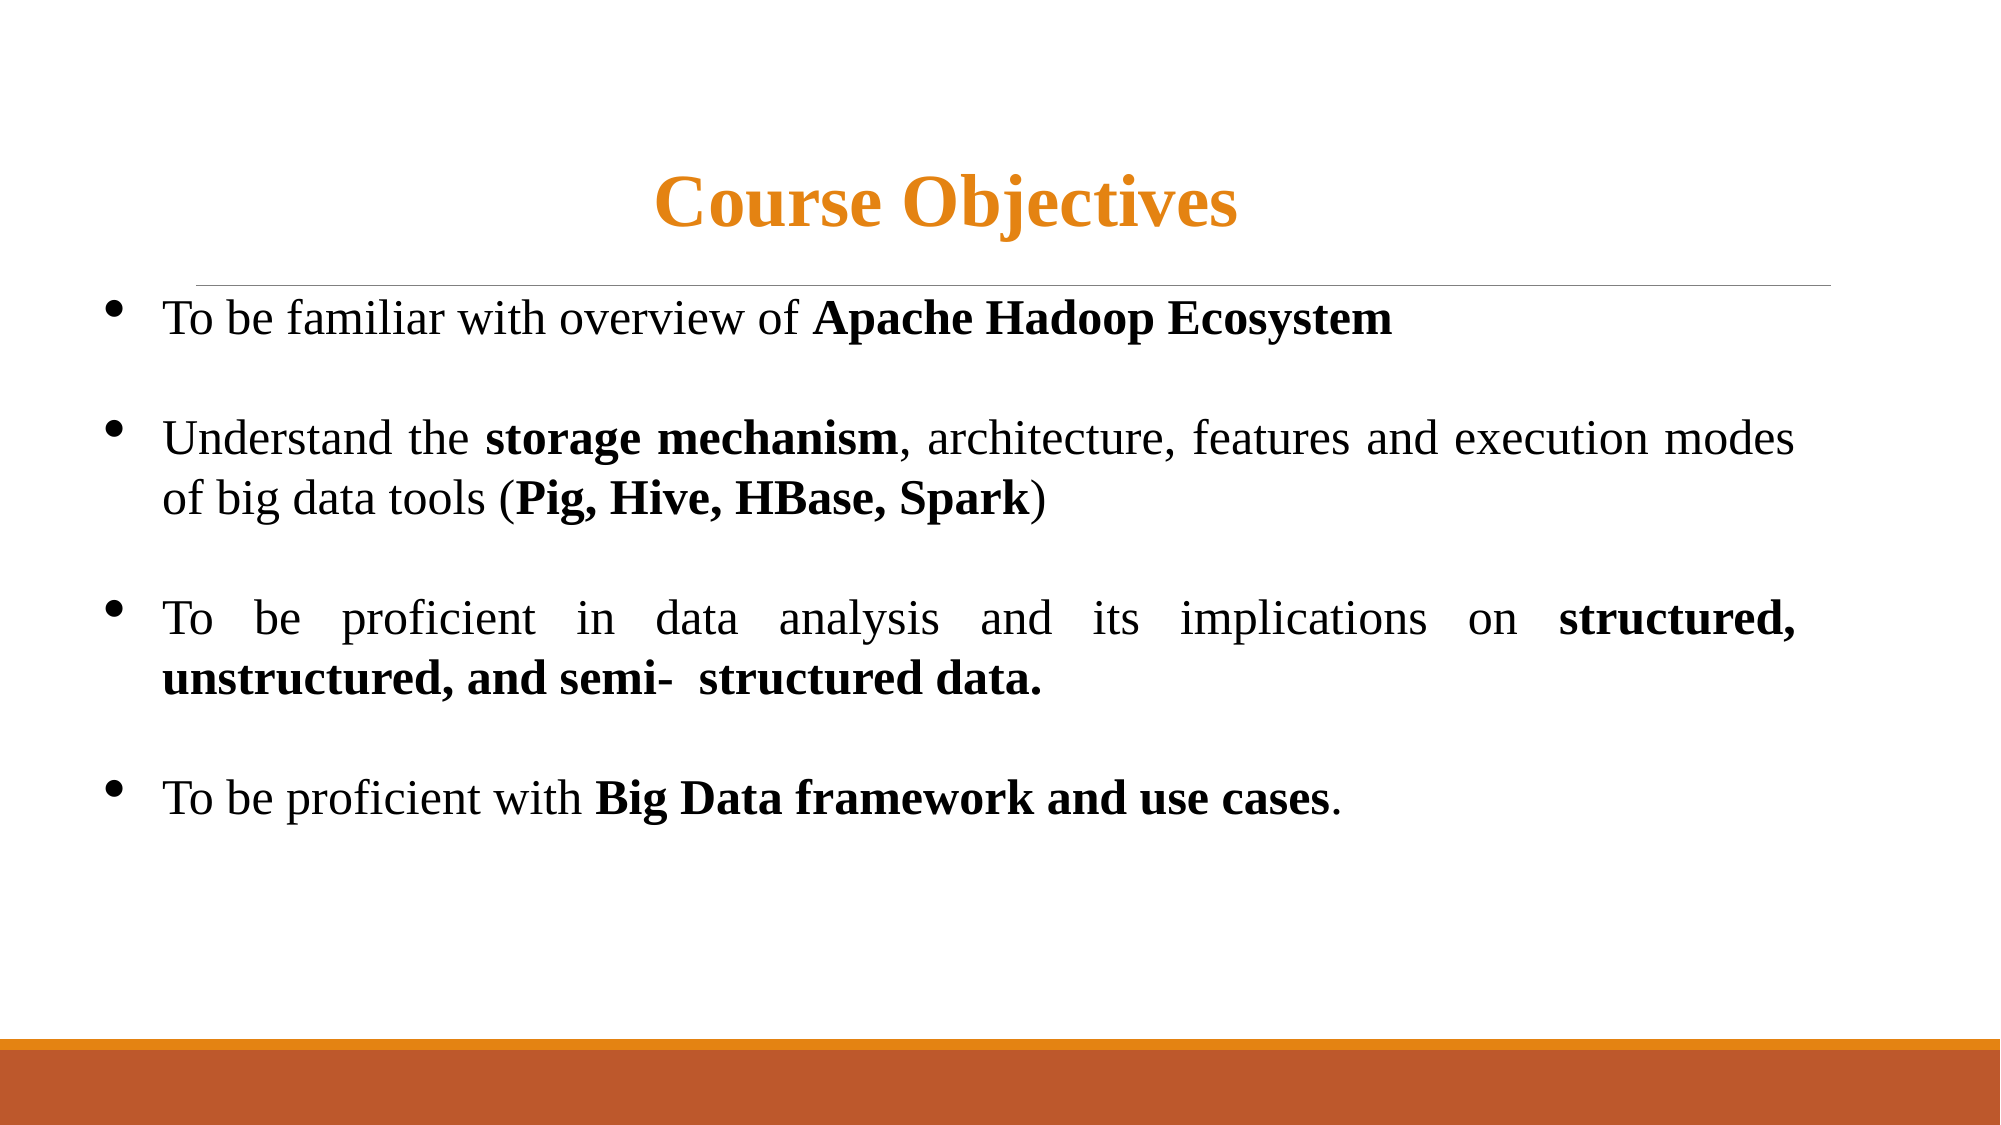

Course Objectives
To be familiar with overview of Apache Hadoop Ecosystem

Understand the storage mechanism, architecture, features and execution modes of big data tools (Pig, Hive, HBase, Spark)

To be proficient in data analysis and its implications on structured, unstructured, and semi-  structured data.

To be proficient with Big Data framework and use cases.